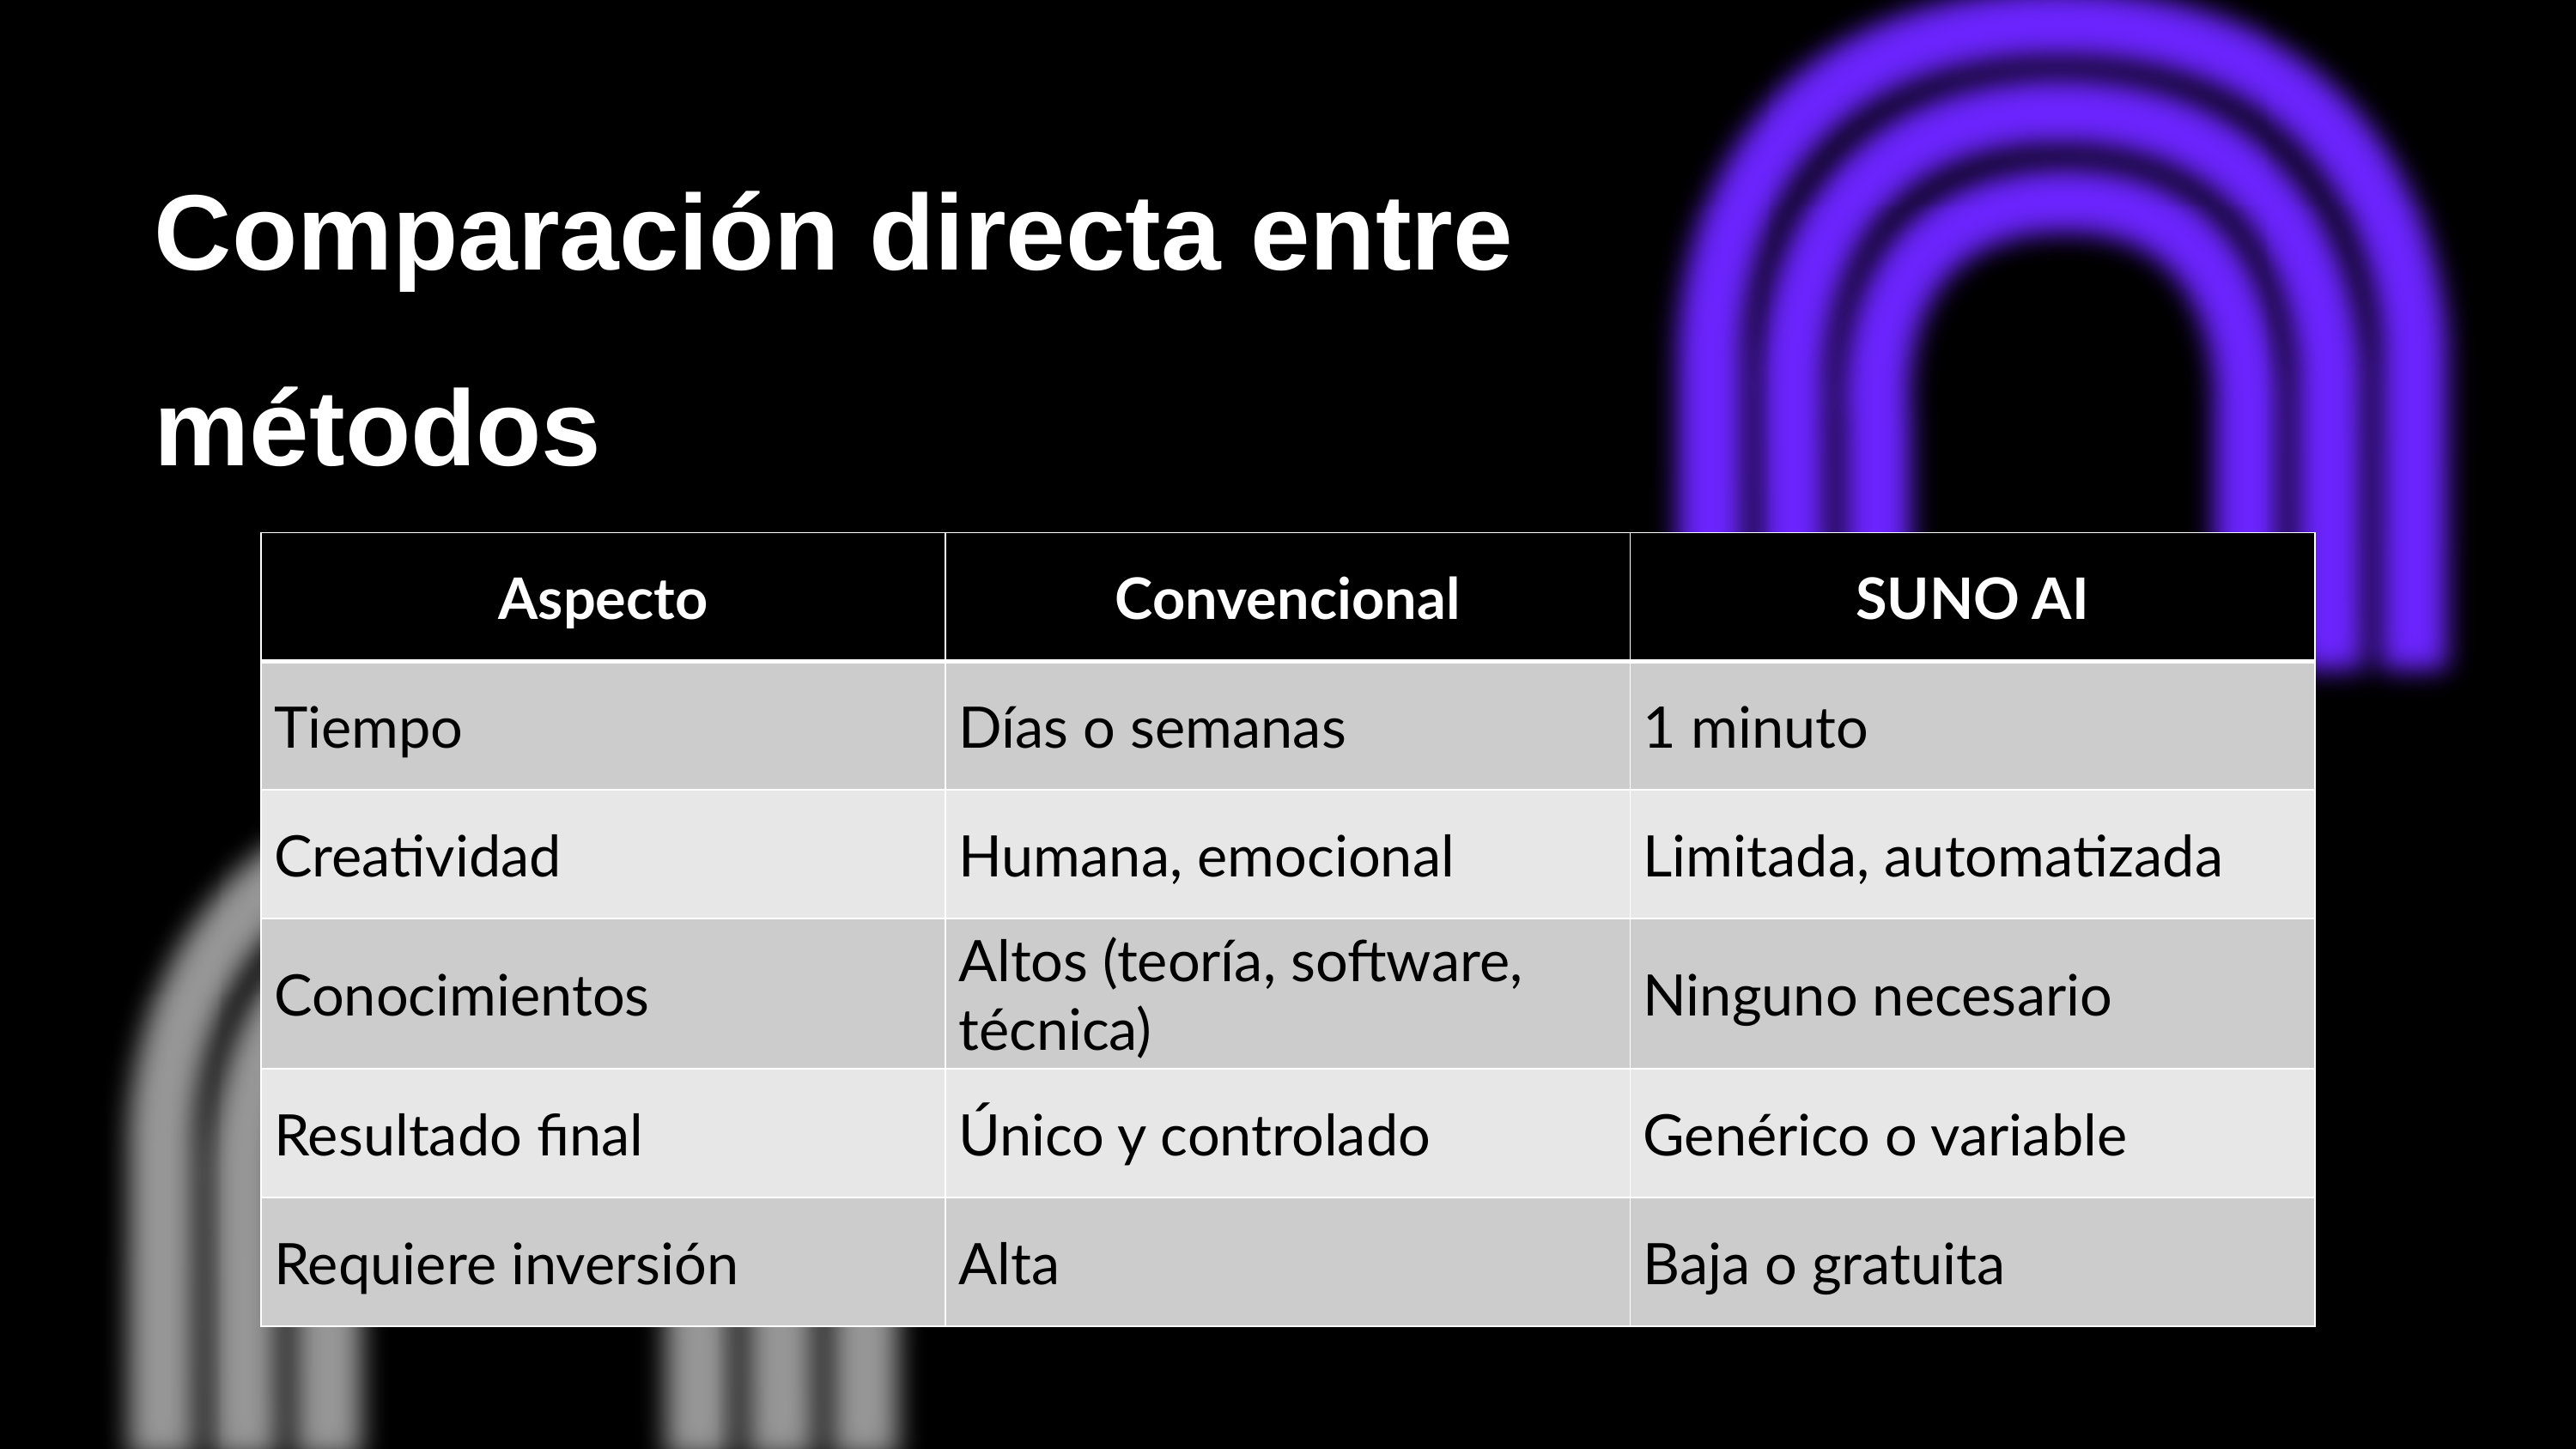

Comparación directa entre métodos
| Aspecto | Convencional | SUNO AI |
| --- | --- | --- |
| Tiempo | Días o semanas | 1 minuto |
| Creatividad | Humana, emocional | Limitada, automatizada |
| Conocimientos | Altos (teoría, software, técnica) | Ninguno necesario |
| Resultado final | Único y controlado | Genérico o variable |
| Requiere inversión | Alta | Baja o gratuita |